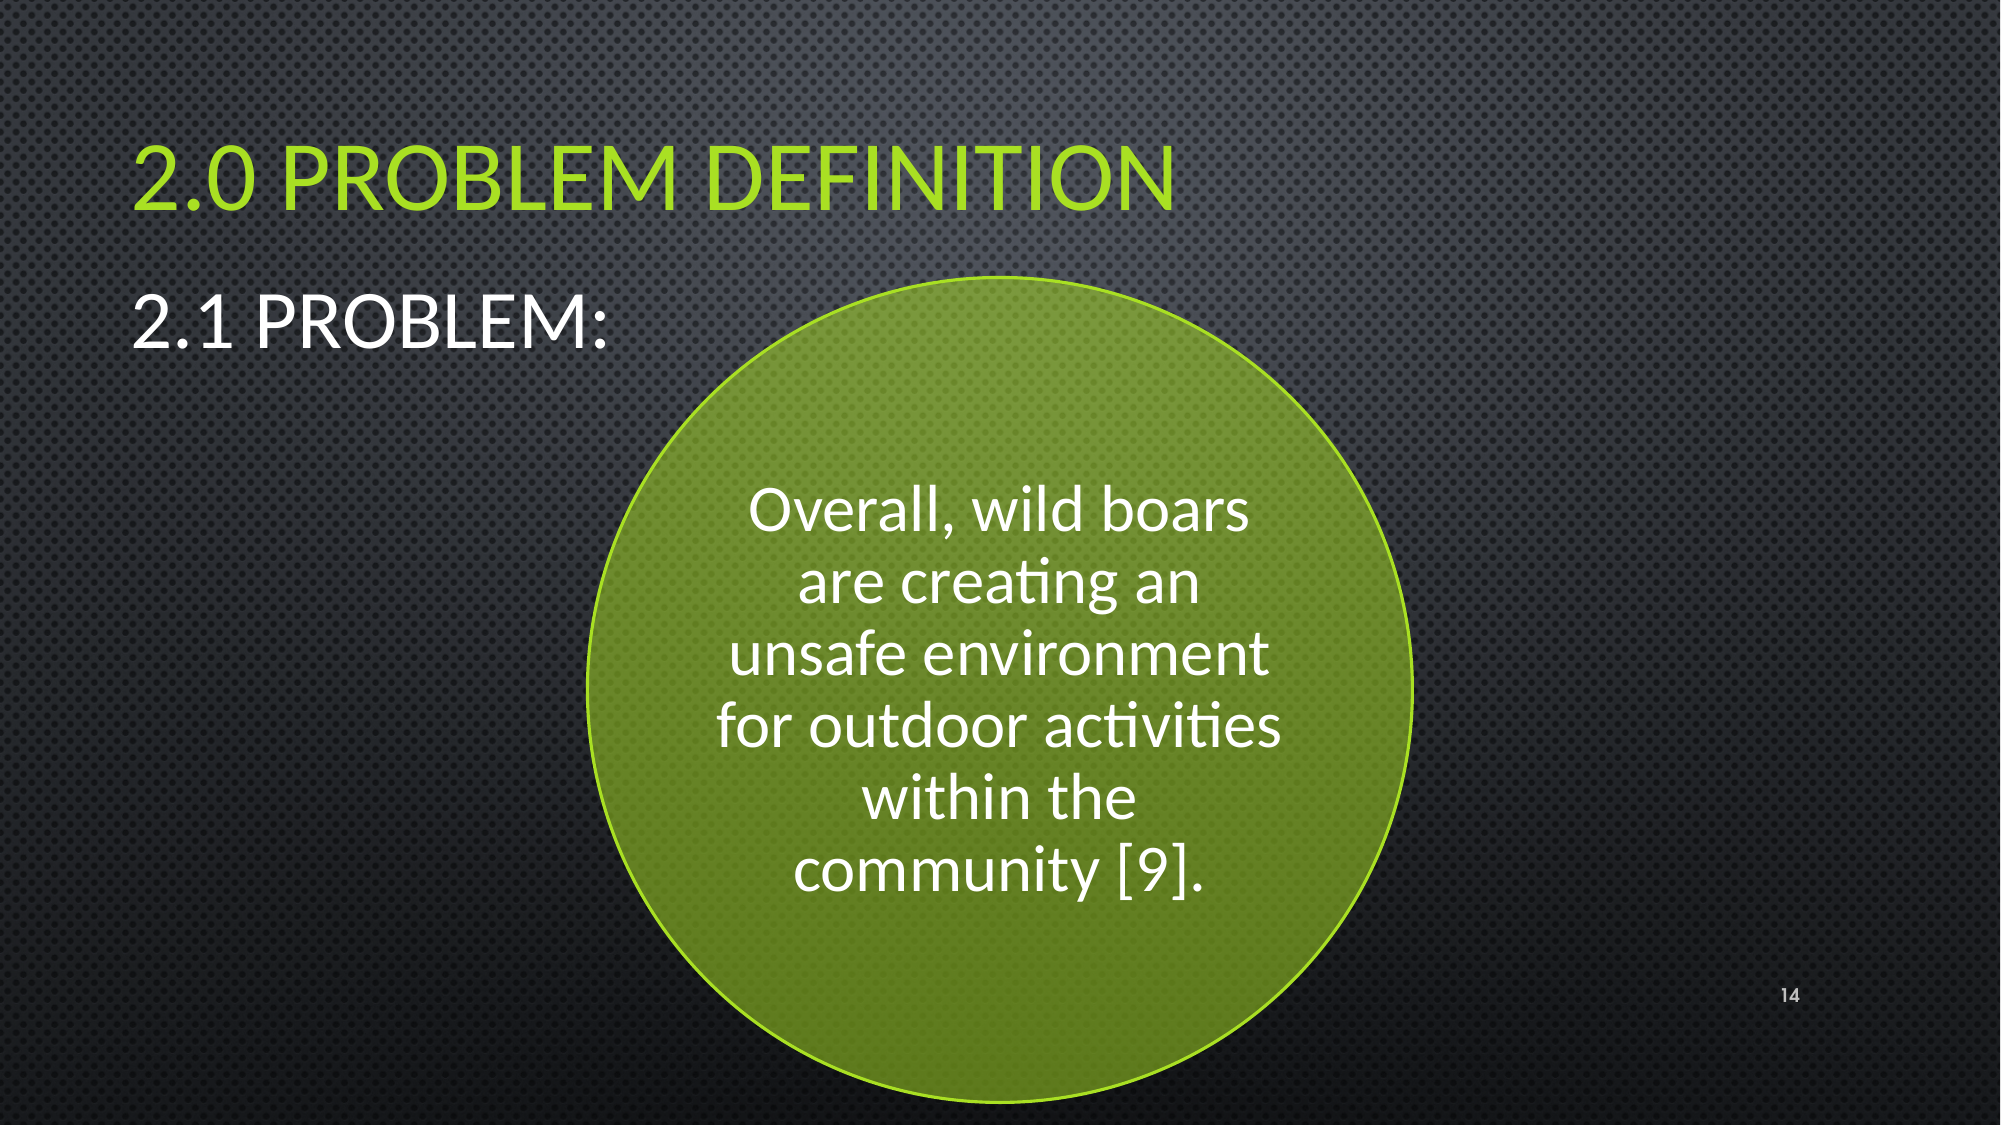

# 2.0 Problem defınıtıon
2.1 PROBLEM:
Overall, wild boars are creating an unsafe environment for outdoor activities within the community [9].
14